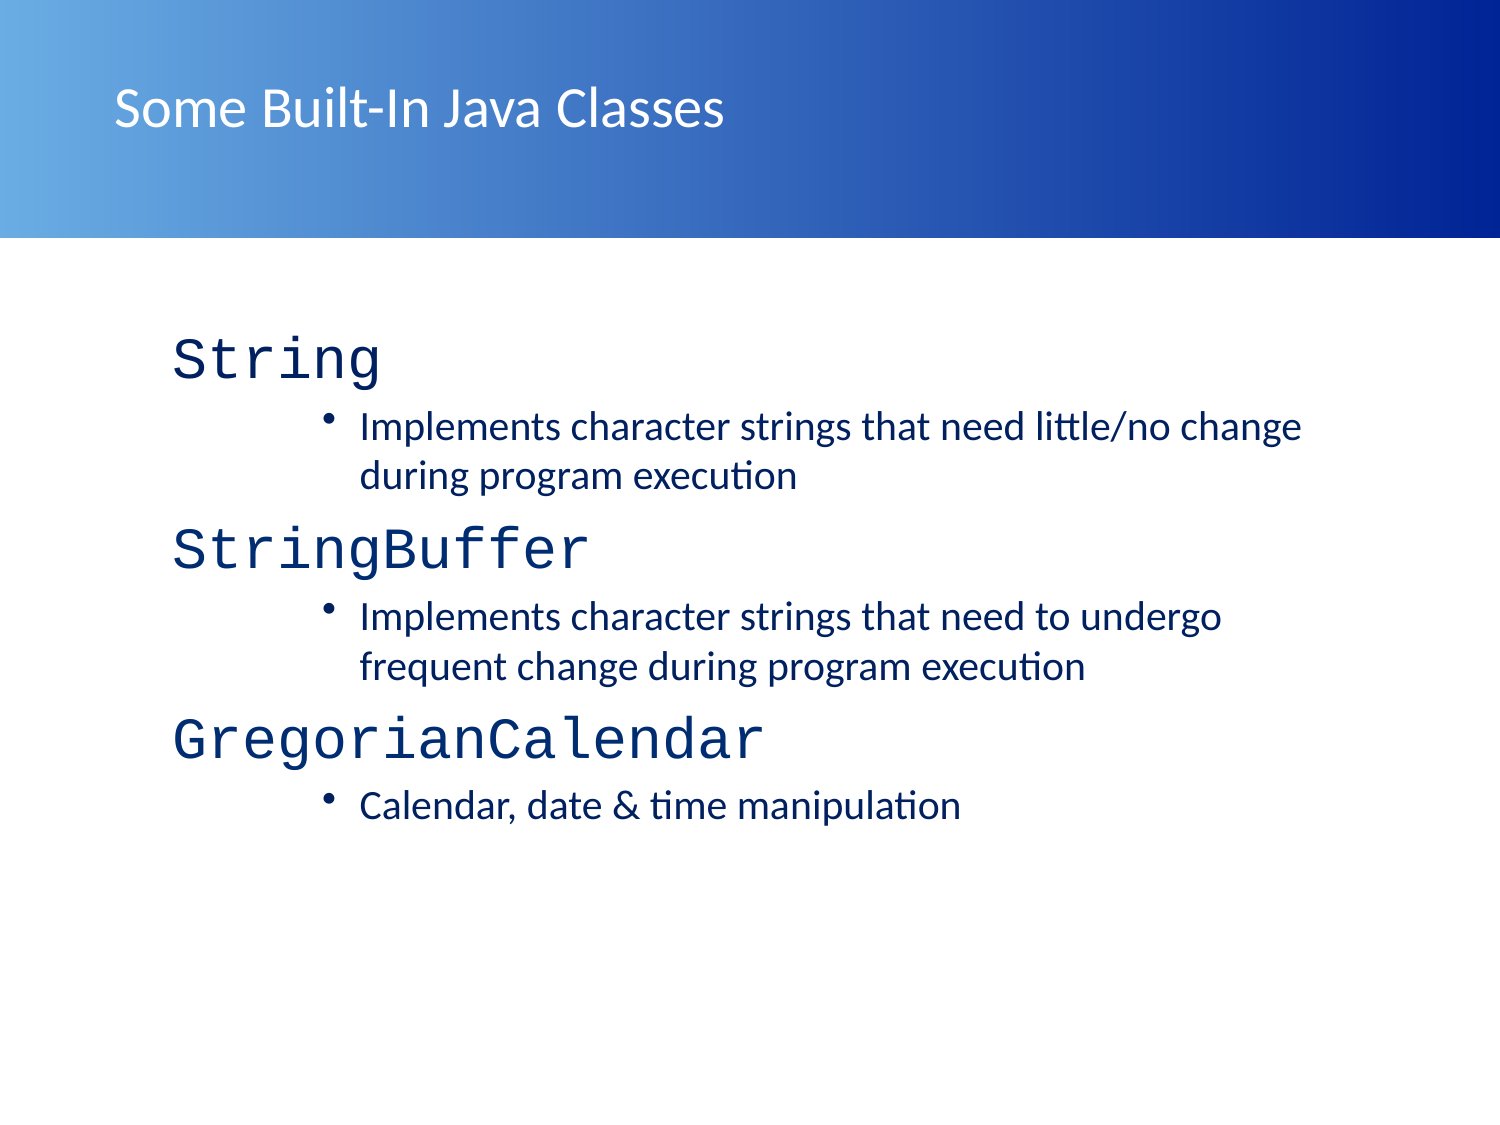

# Some Built-In Java Classes

String
Implements character strings that need little/no change during program execution
StringBuffer
Implements character strings that need to undergo frequent change during program execution
GregorianCalendar
Calendar, date & time manipulation